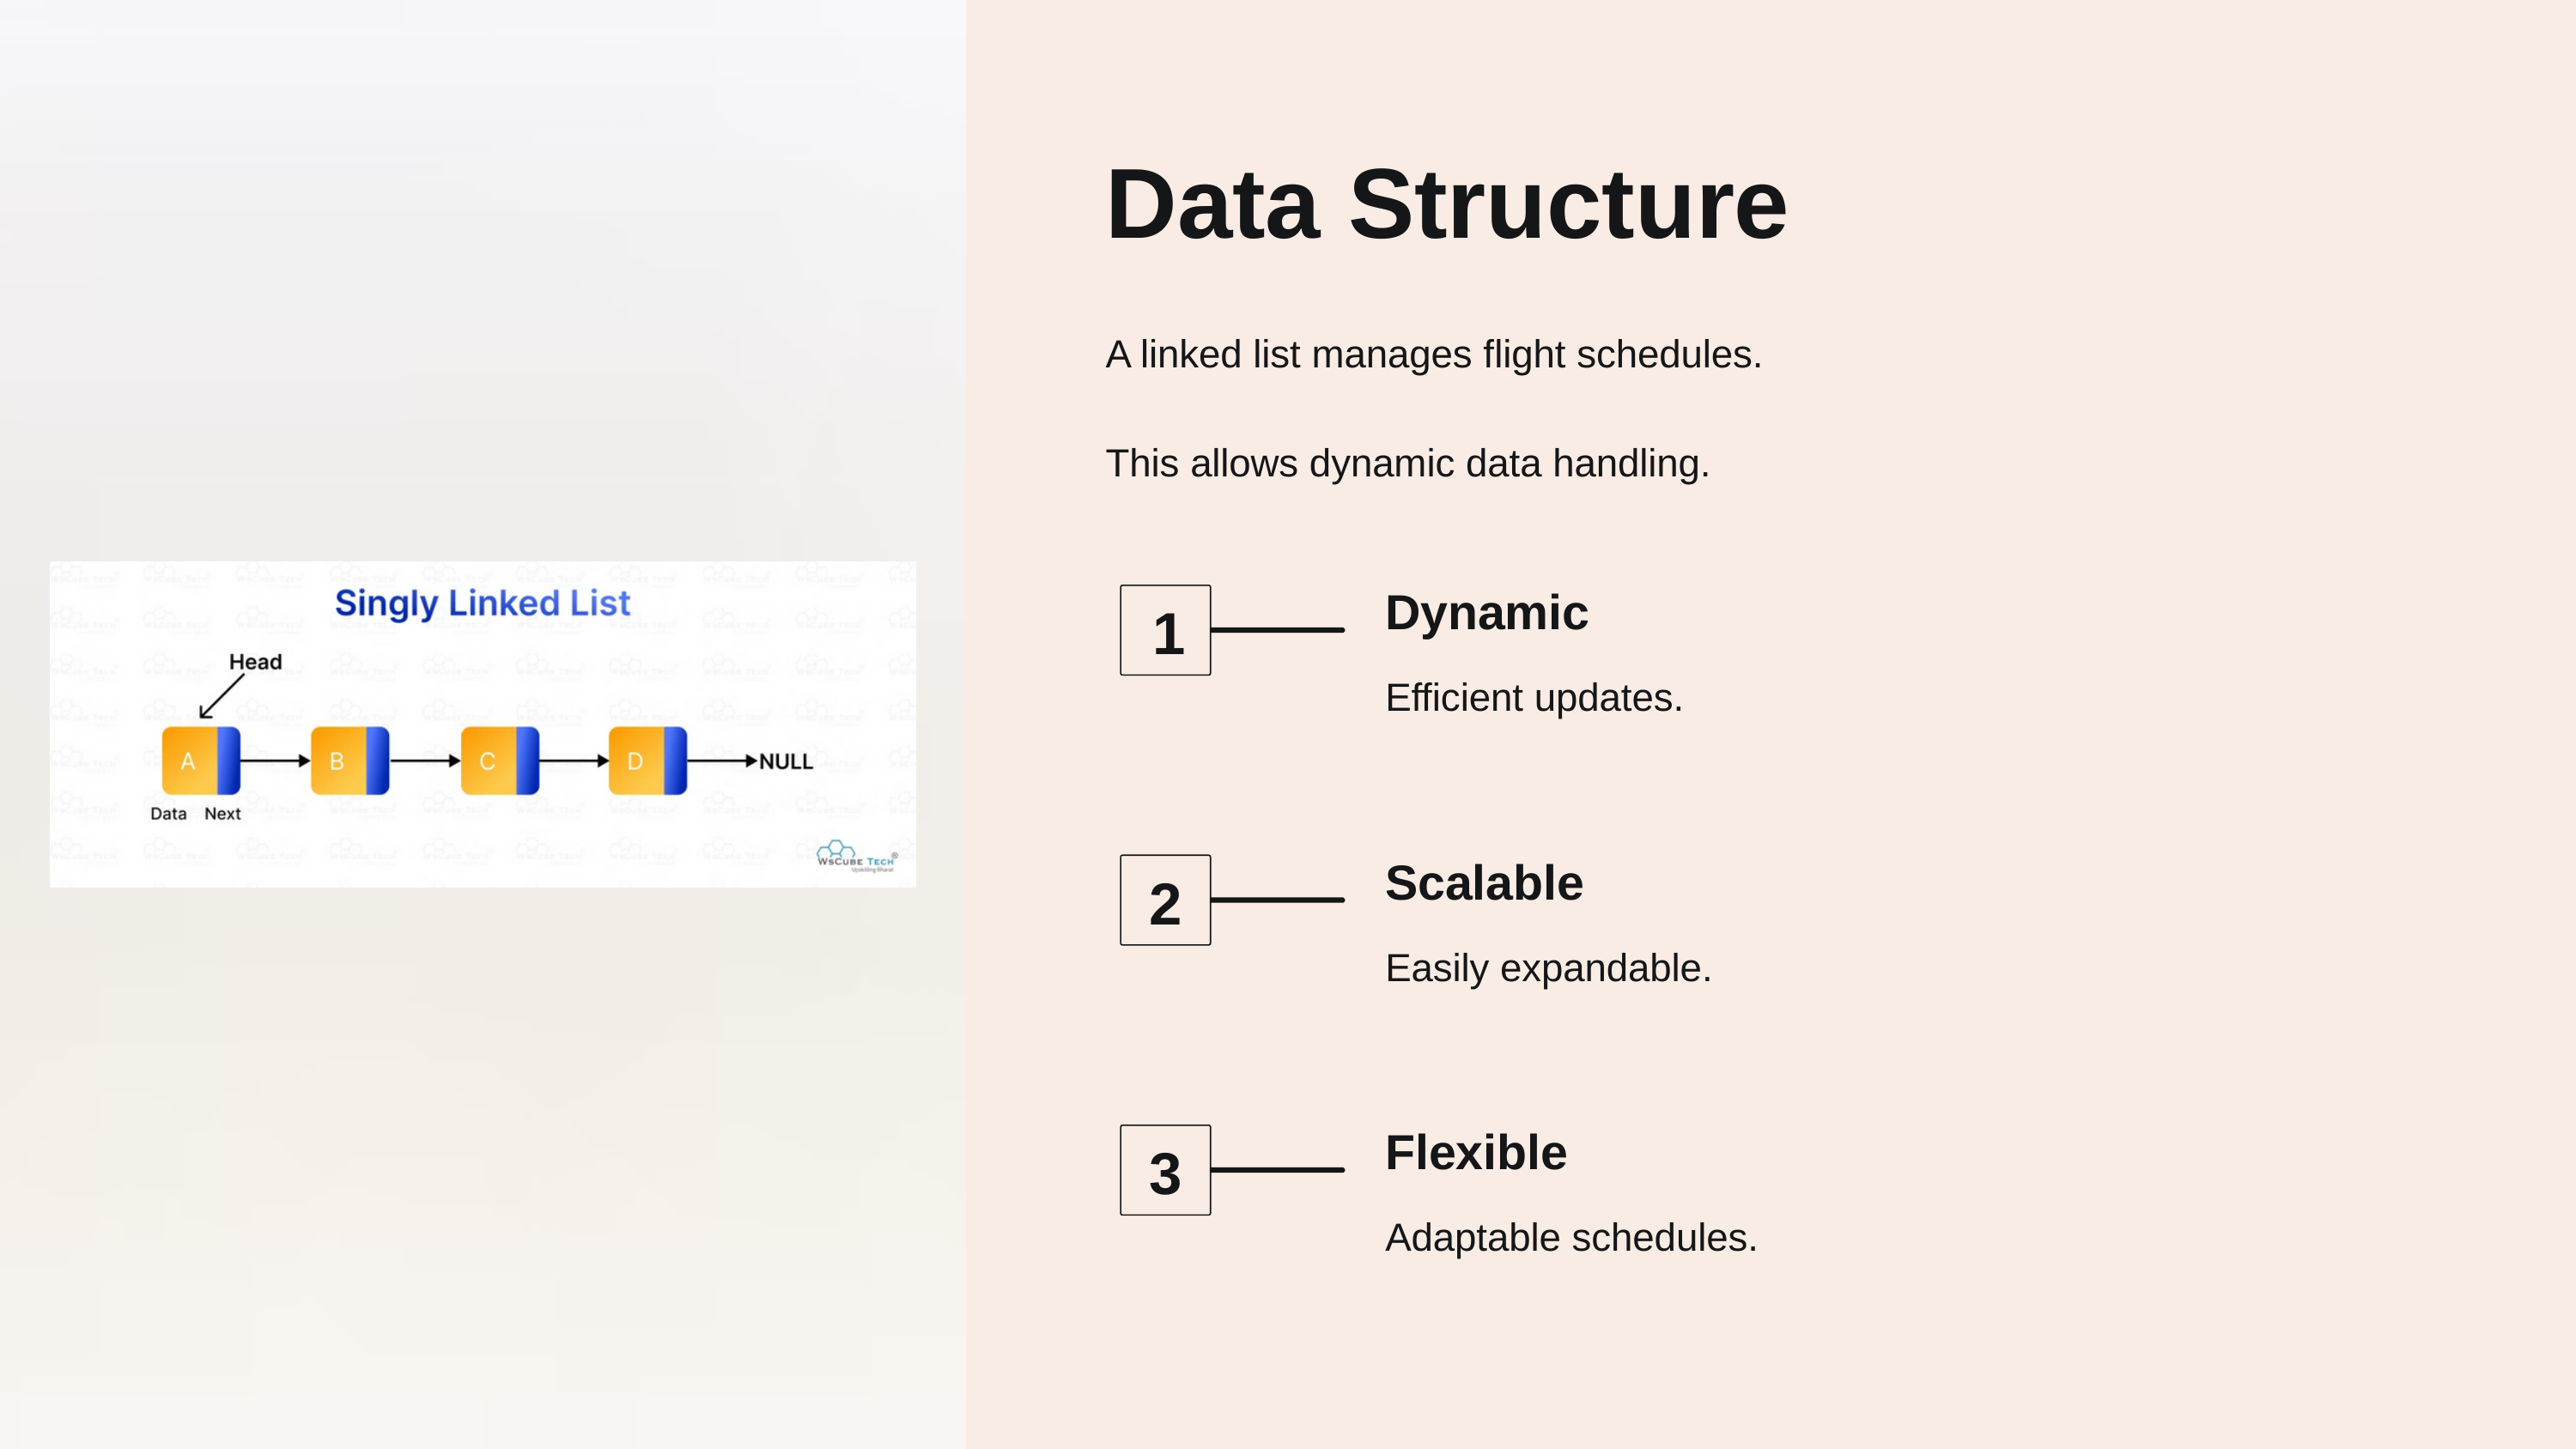

Data Structure

A linked list manages flight schedules.

This allows dynamic data handling.

Dynamic

1

Efficient updates.

Scalable

2

Easily expandable.

Flexible

3

Adaptable schedules.